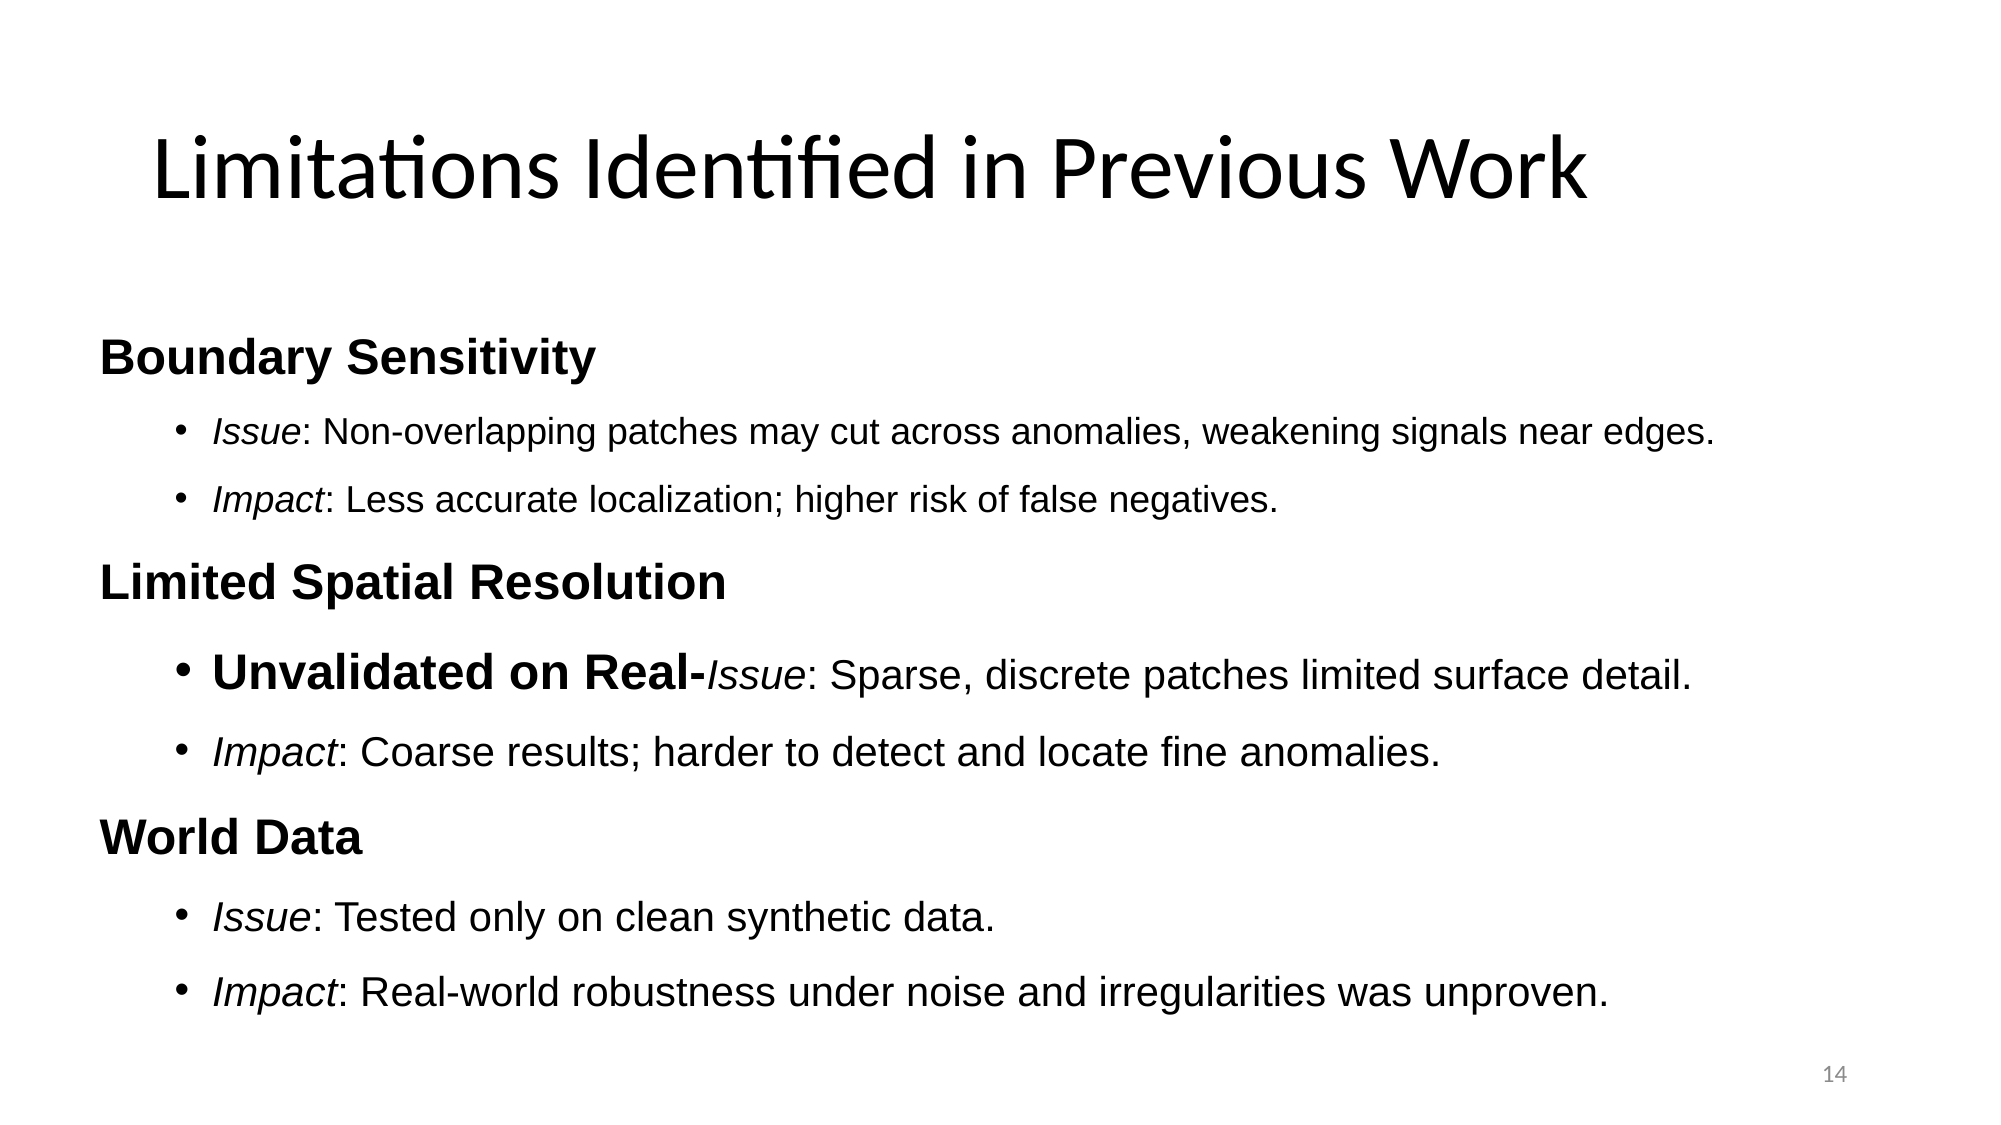

# Limitations Identified in Previous Work
Boundary Sensitivity
Issue: Non-overlapping patches may cut across anomalies, weakening signals near edges.
Impact: Less accurate localization; higher risk of false negatives.
Limited Spatial Resolution
Unvalidated on Real-Issue: Sparse, discrete patches limited surface detail.
Impact: Coarse results; harder to detect and locate fine anomalies.
World Data
Issue: Tested only on clean synthetic data.
Impact: Real-world robustness under noise and irregularities was unproven.

14